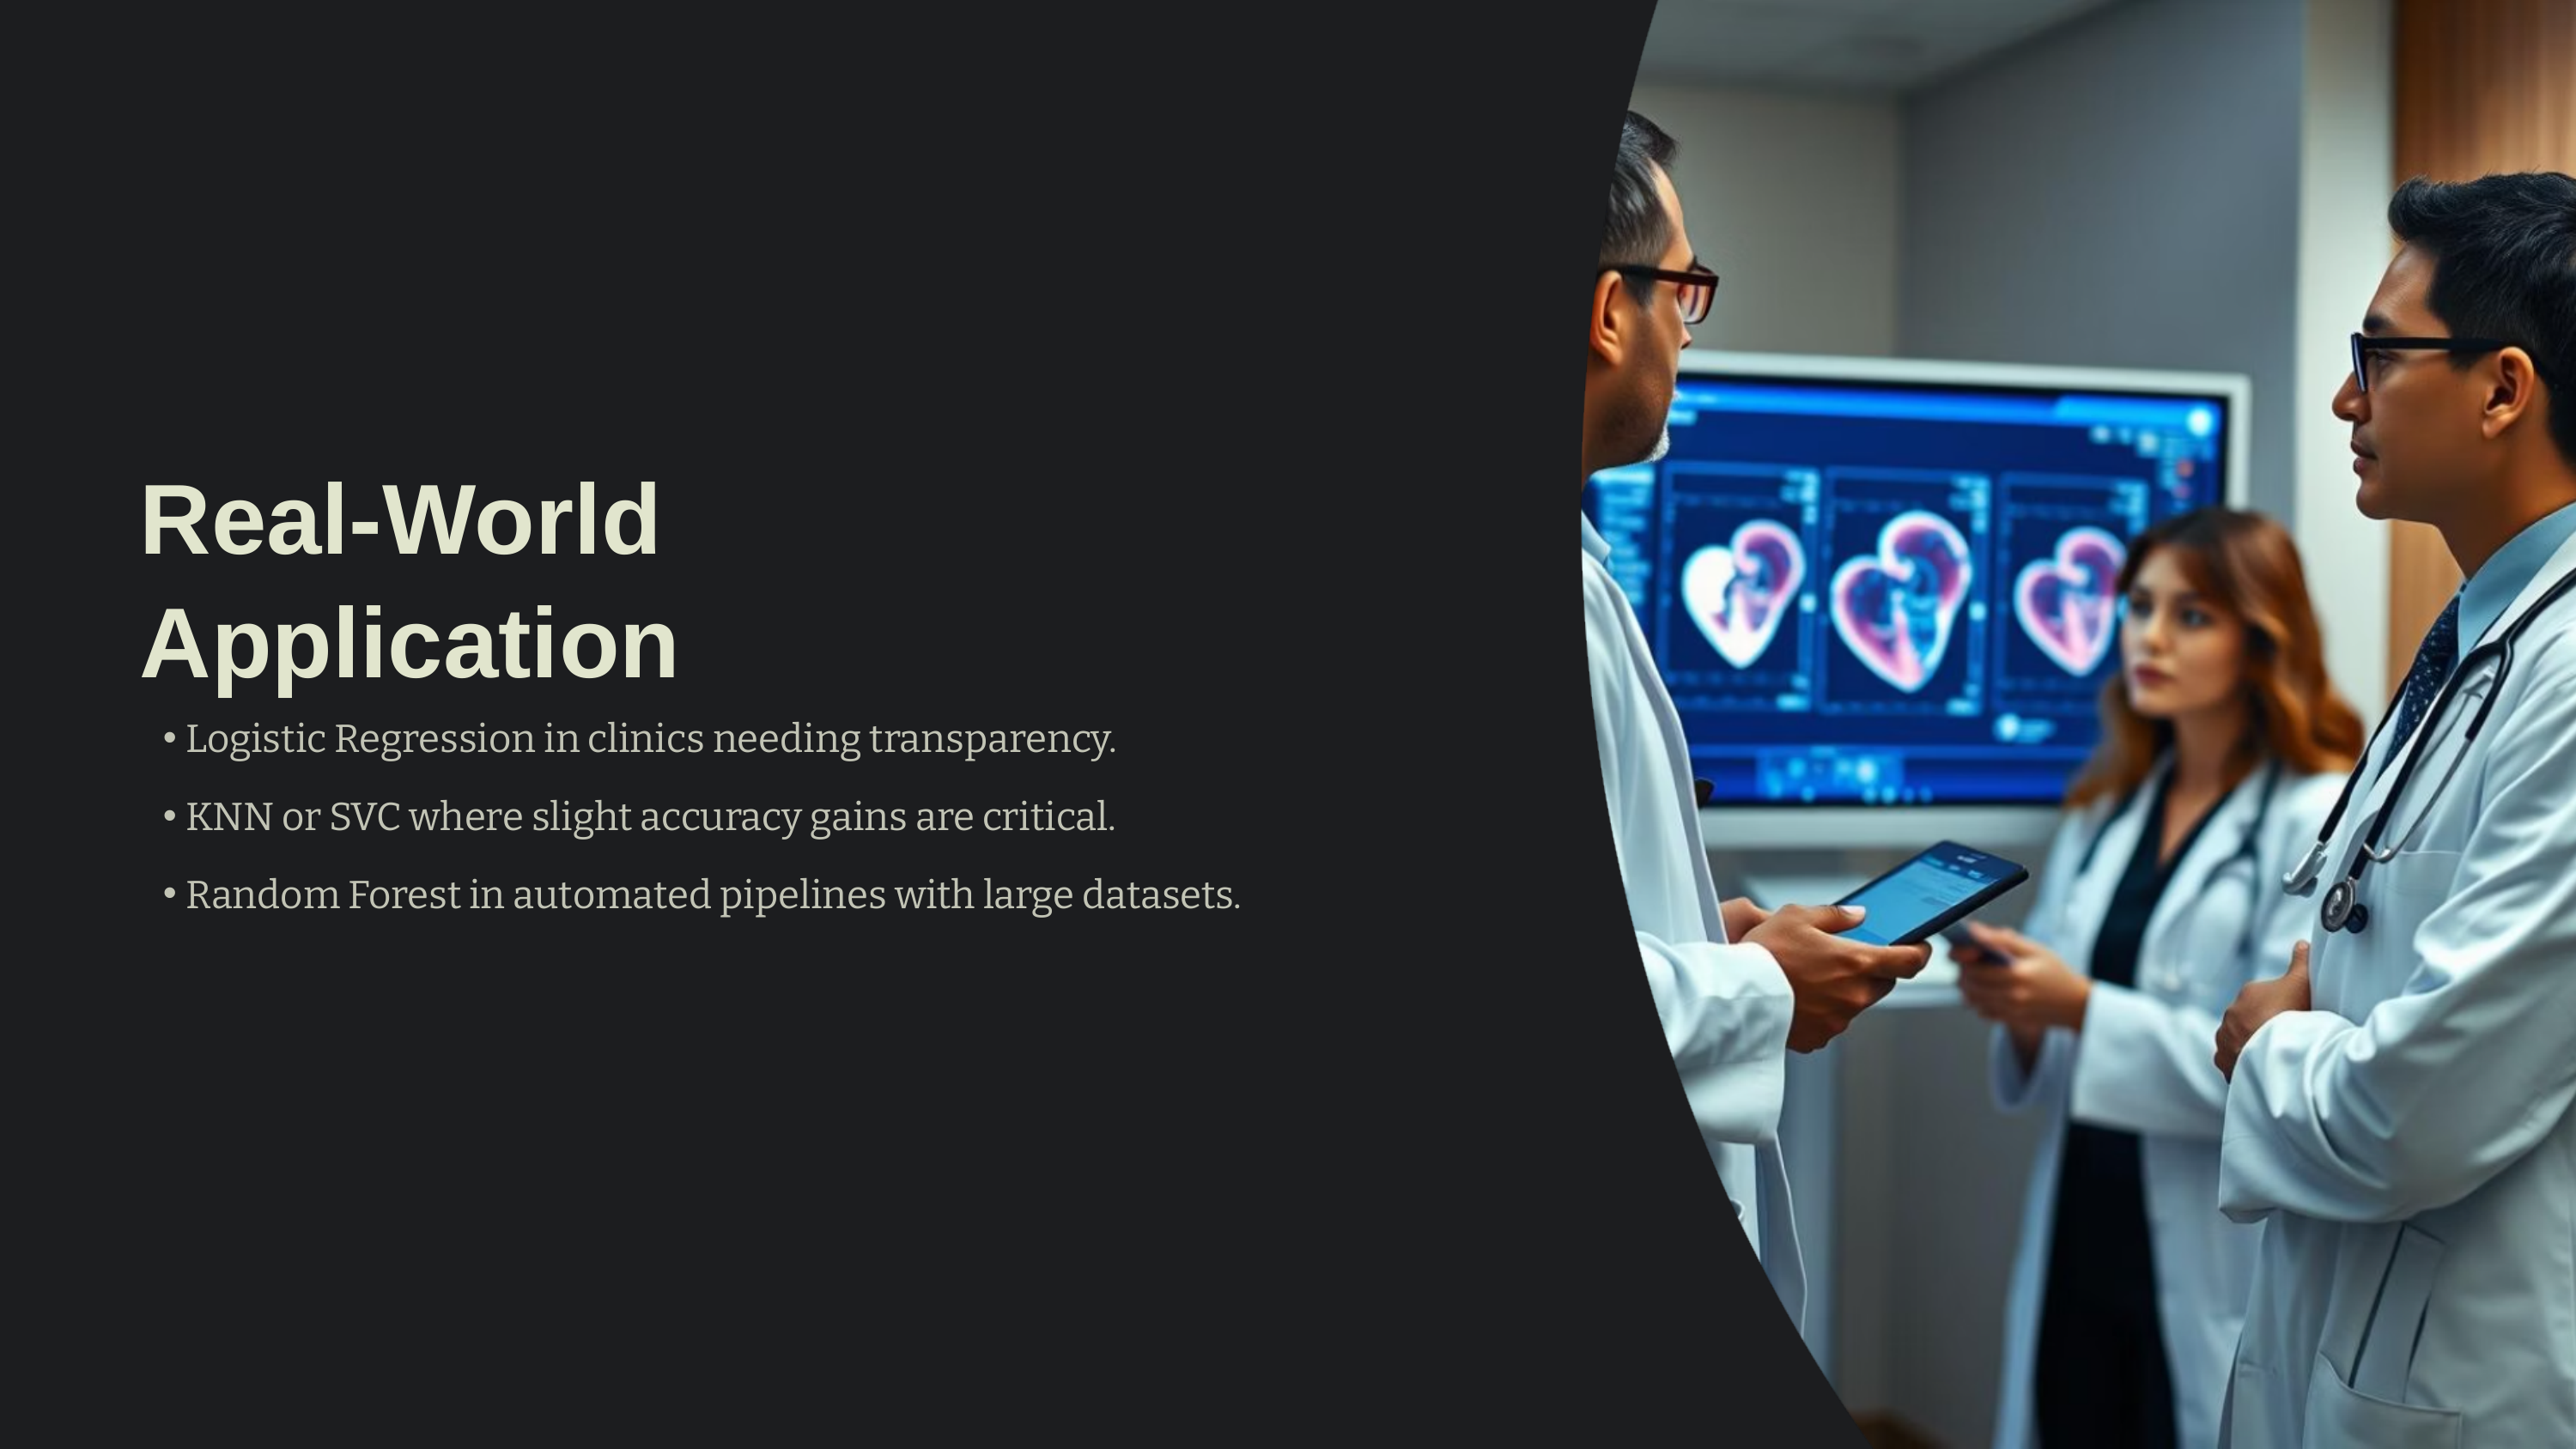

Real-World Application

Logistic Regression in clinics needing transparency.

KNN or SVC where slight accuracy gains are critical.

Random Forest in automated pipelines with large datasets.